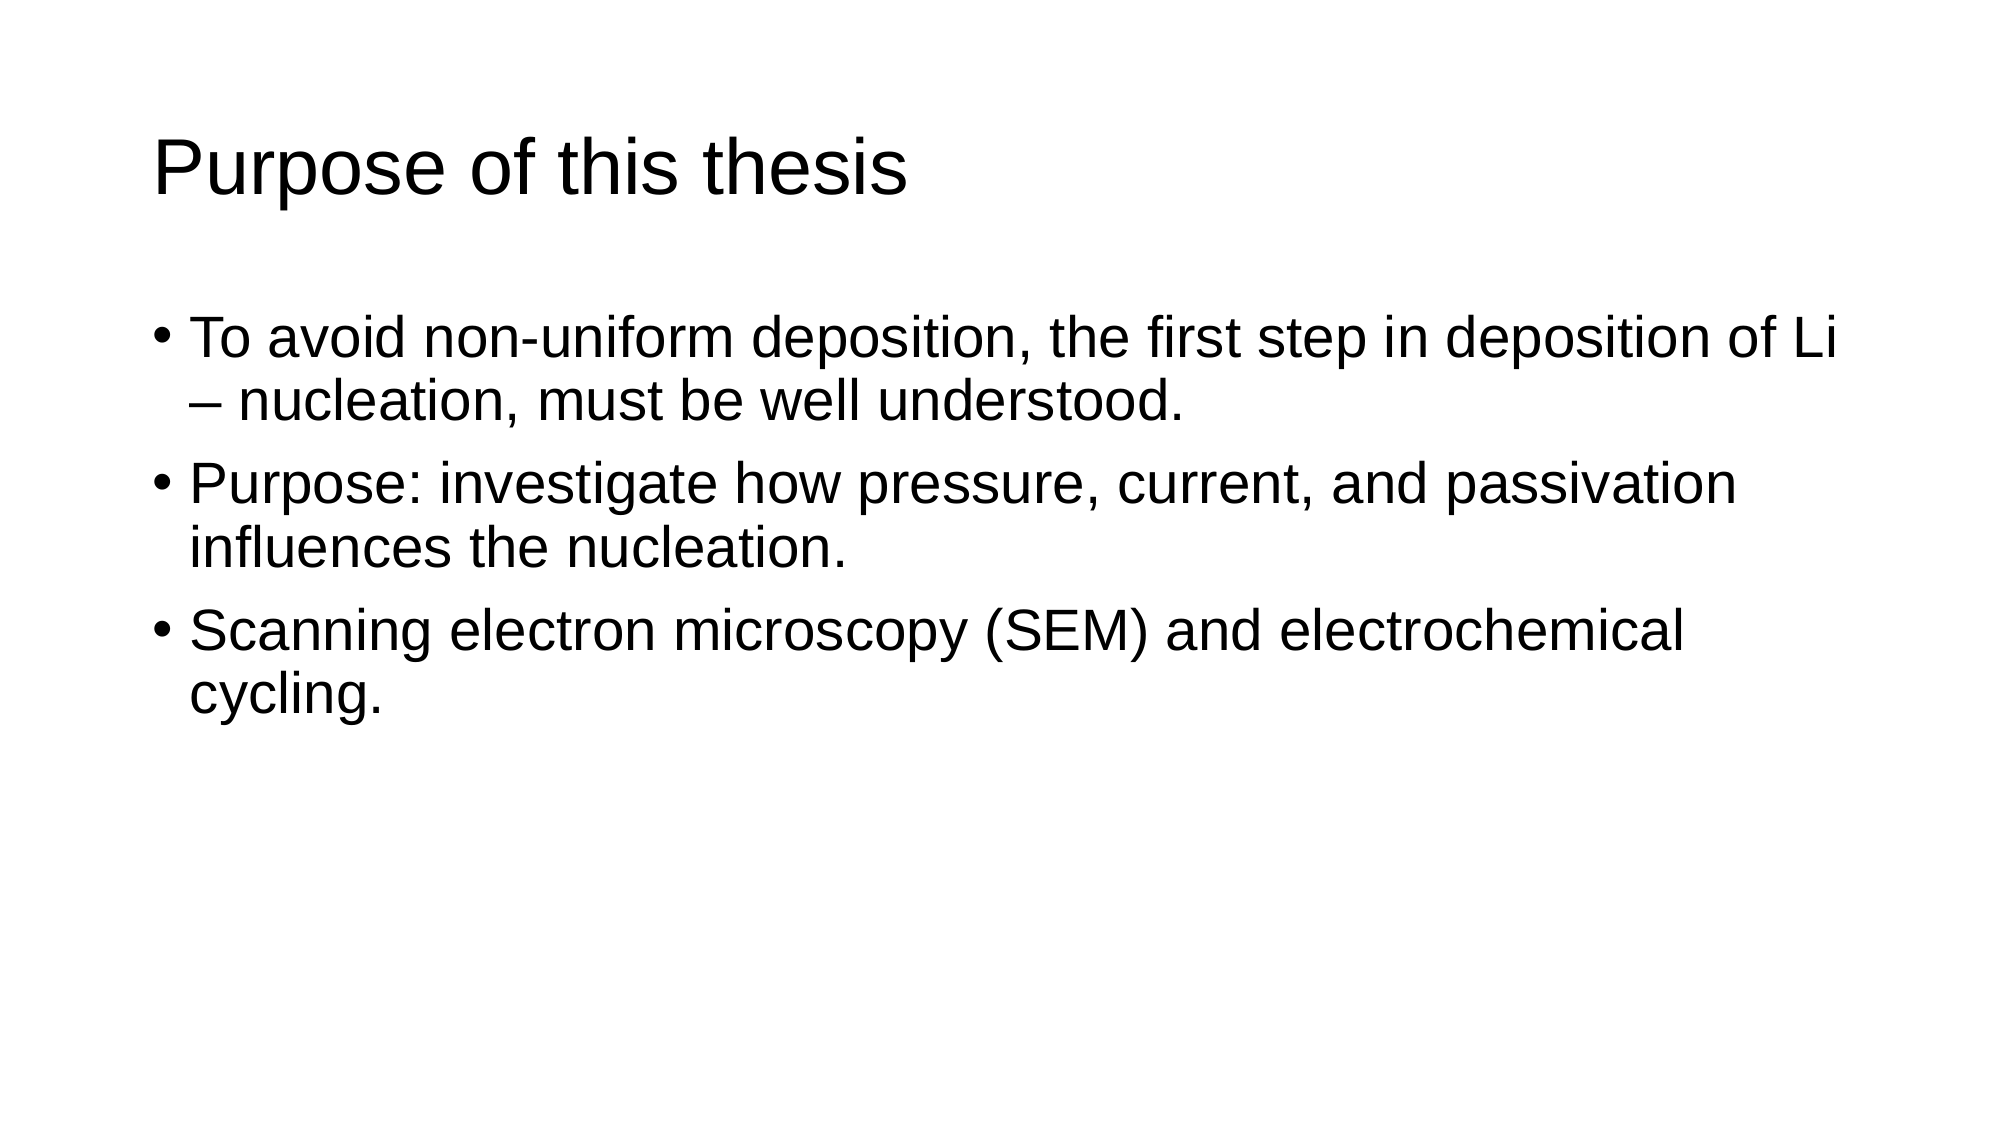

# Purpose of this thesis
To avoid non-uniform deposition, the first step in deposition of Li – nucleation, must be well understood.
Purpose: investigate how pressure, current, and passivation influences the nucleation.
Scanning electron microscopy (SEM) and electrochemical cycling.